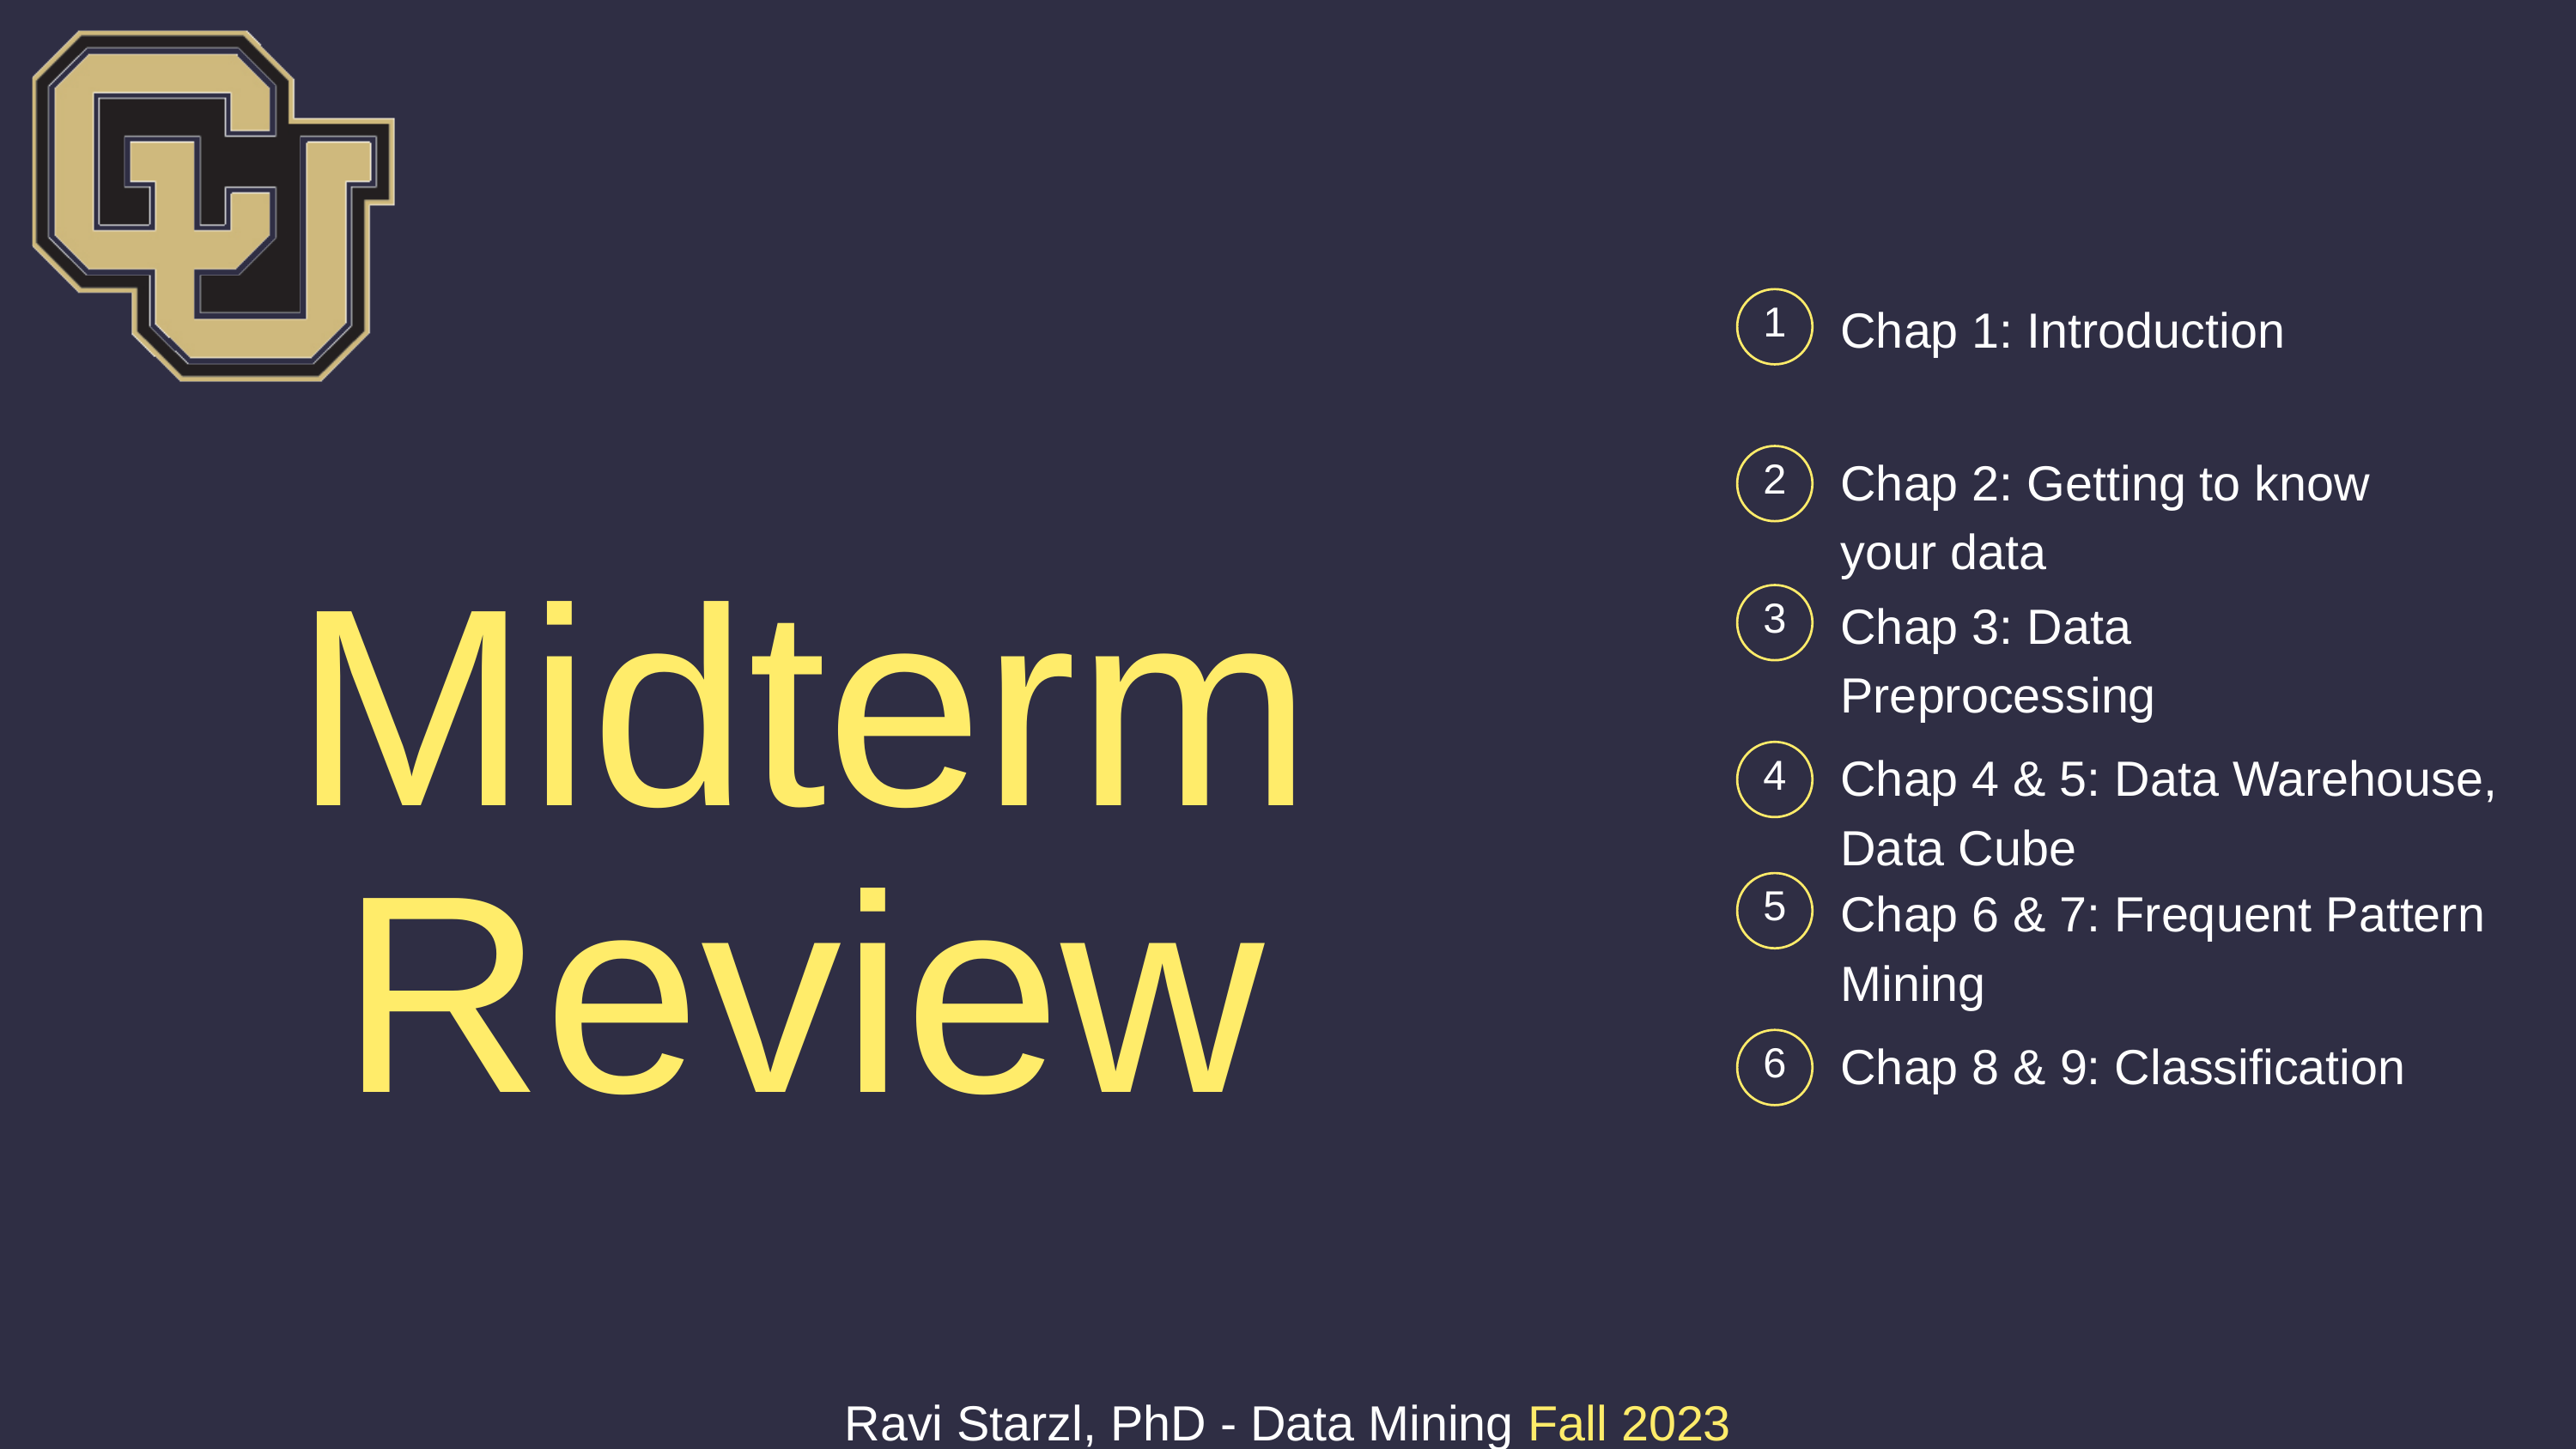

Chap 1: Introduction
1
Chap 2: Getting to know your data

2
Midterm Review

Chap 3: Data Preprocessing
3
Chap 4 & 5: Data Warehouse, Data Cube

4

Chap 6 & 7: Frequent Pattern Mining
5
Chap 8 & 9: Classification

6
Ravi Starzl, PhD - Data Mining Fall 2023